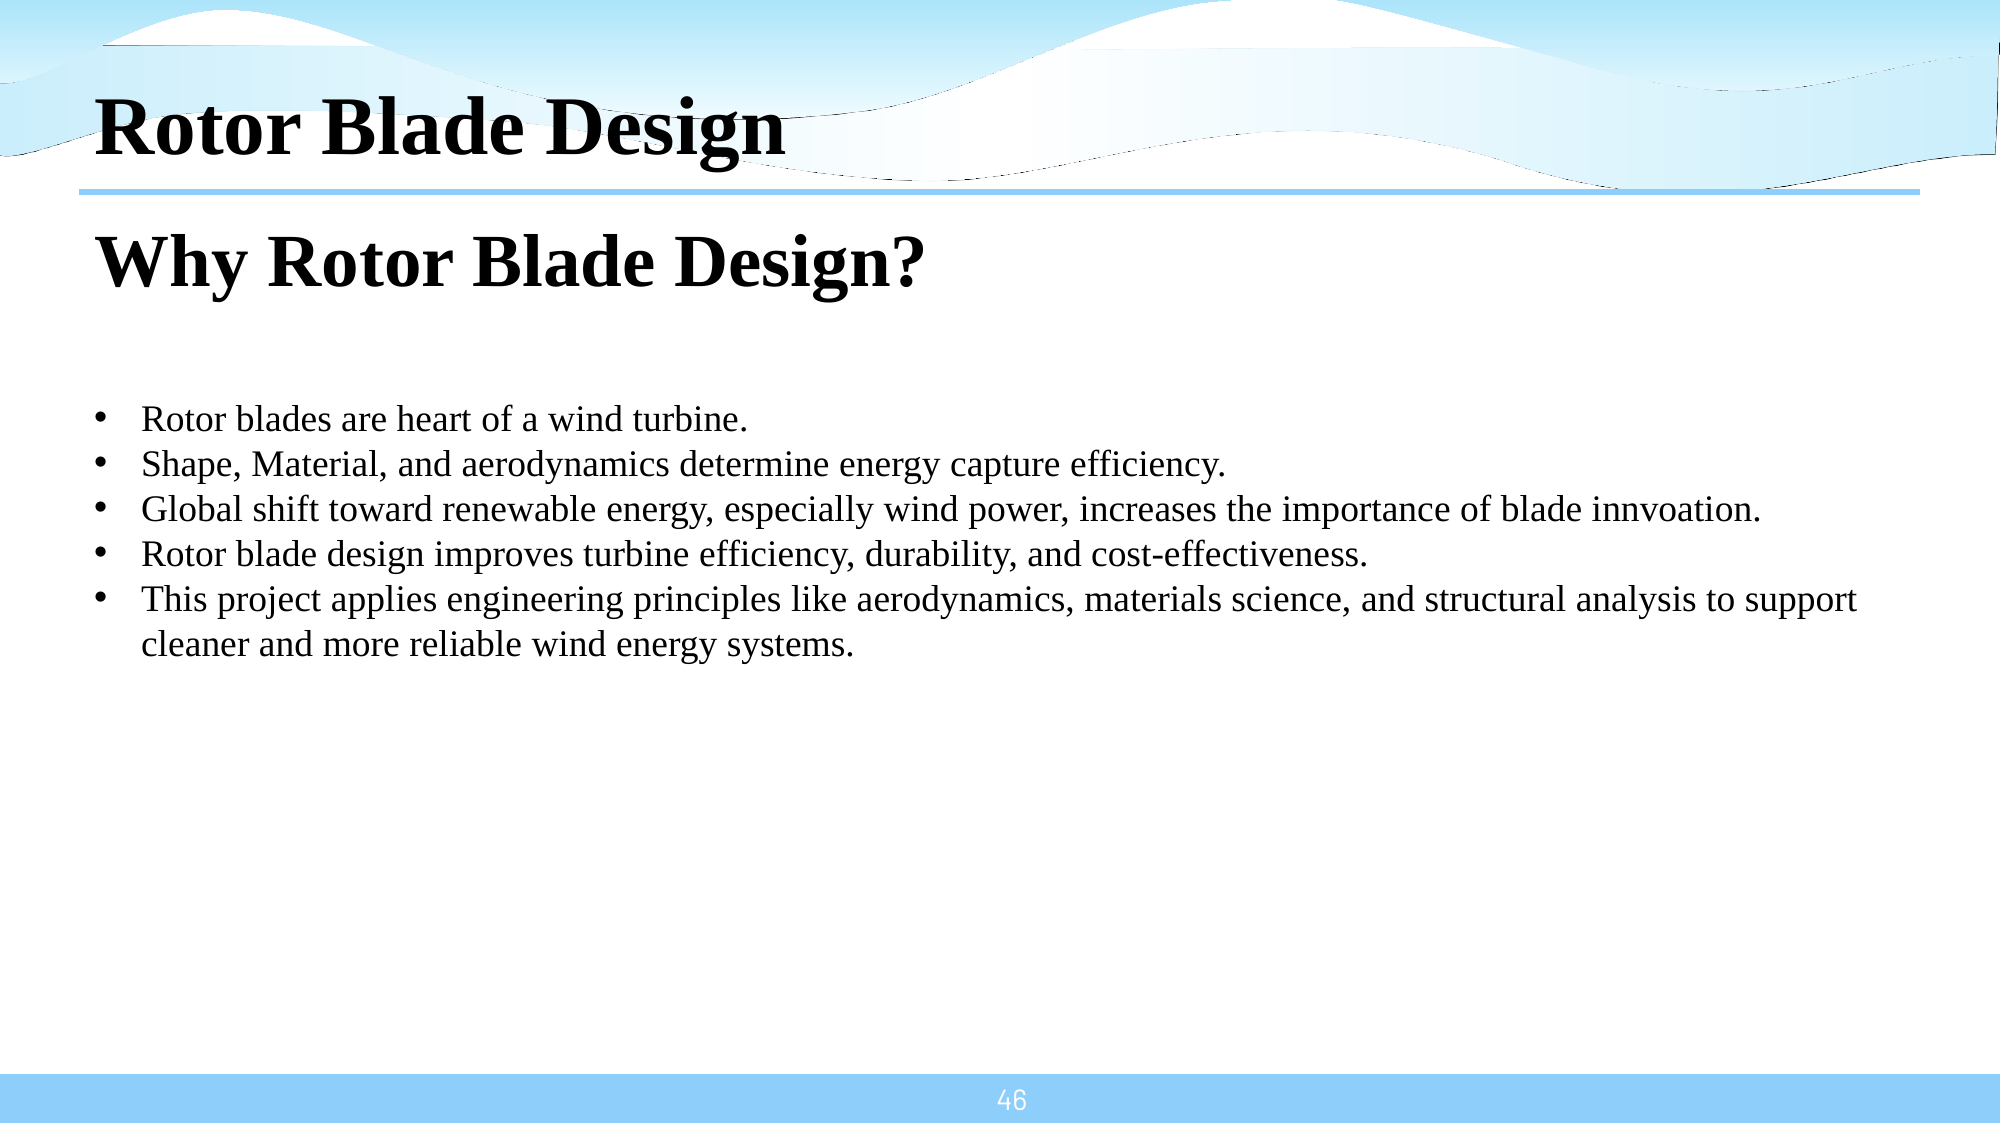

Rotor Blade Design
# Why Rotor Blade Design?
Rotor blades are heart of a wind turbine.
Shape, Material, and aerodynamics determine energy capture efficiency.
Global shift toward renewable energy, especially wind power, increases the importance of blade innvoation.
Rotor blade design improves turbine efficiency, durability, and cost-effectiveness.
This project applies engineering principles like aerodynamics, materials science, and structural analysis to support cleaner and more reliable wind energy systems.
46